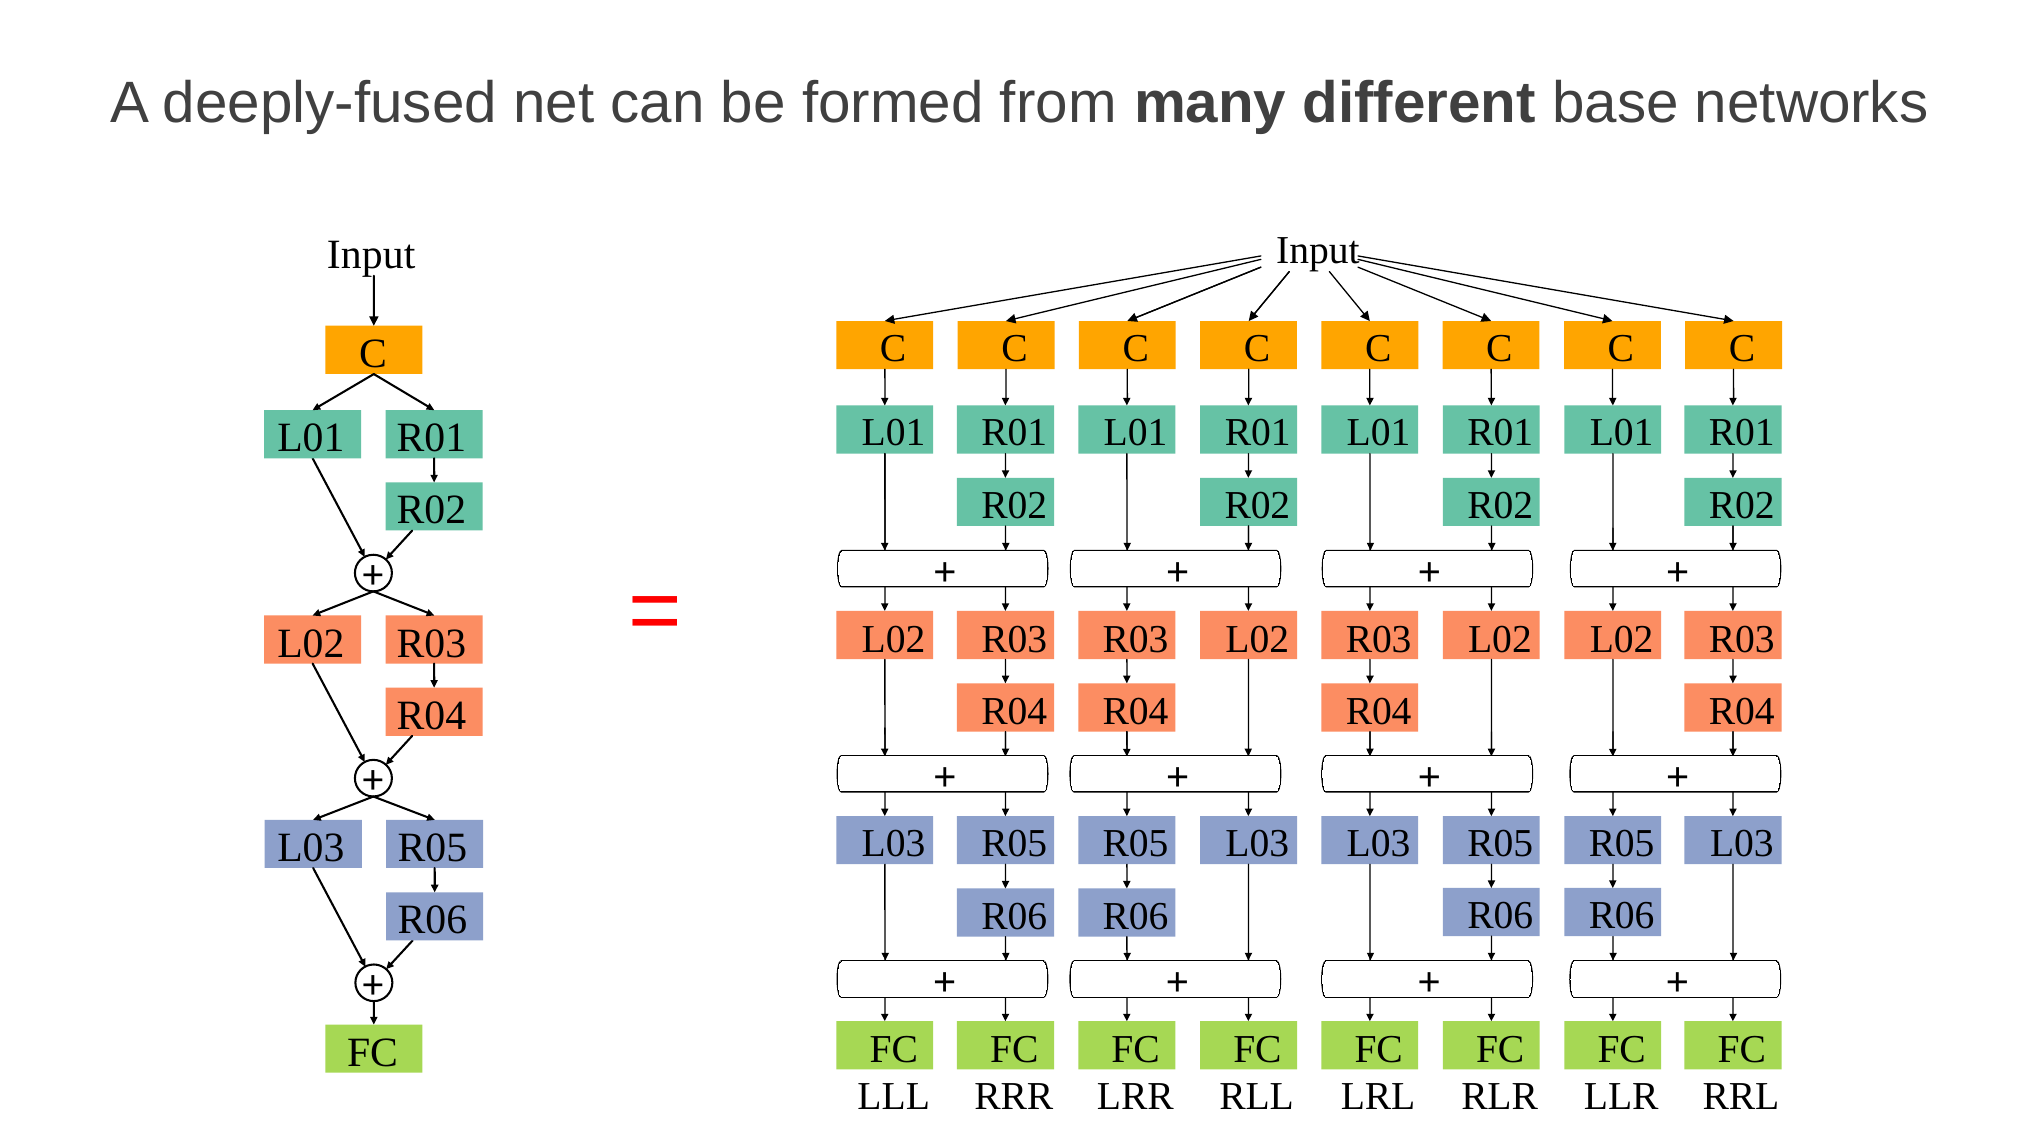

A deeply-fused net can be formed from many different base networks

Input
Input

C
C

L01

L02

L03

FC
LLL

R01

R02

R03

R04

R05

R06

FC
RRR

+

+

+

C
C

L01

L02

R05

R06

FC
LLR

R01

R02

R03

R04

L03

FC
RRL
+

+

+

C
C

L01

R03

R04

R05

R06

FC
LRR

R01

R02

L02

L03

FC
RLL

+

+

+

C
C

L01

R03

R04

L03

FC
LRL

R01

R02

L02

R05

R06

FC
RLR
+

+

+

C

L01

L02
L03

R01

R02

=
+

R03

R04

+

R05

R06

+

FC